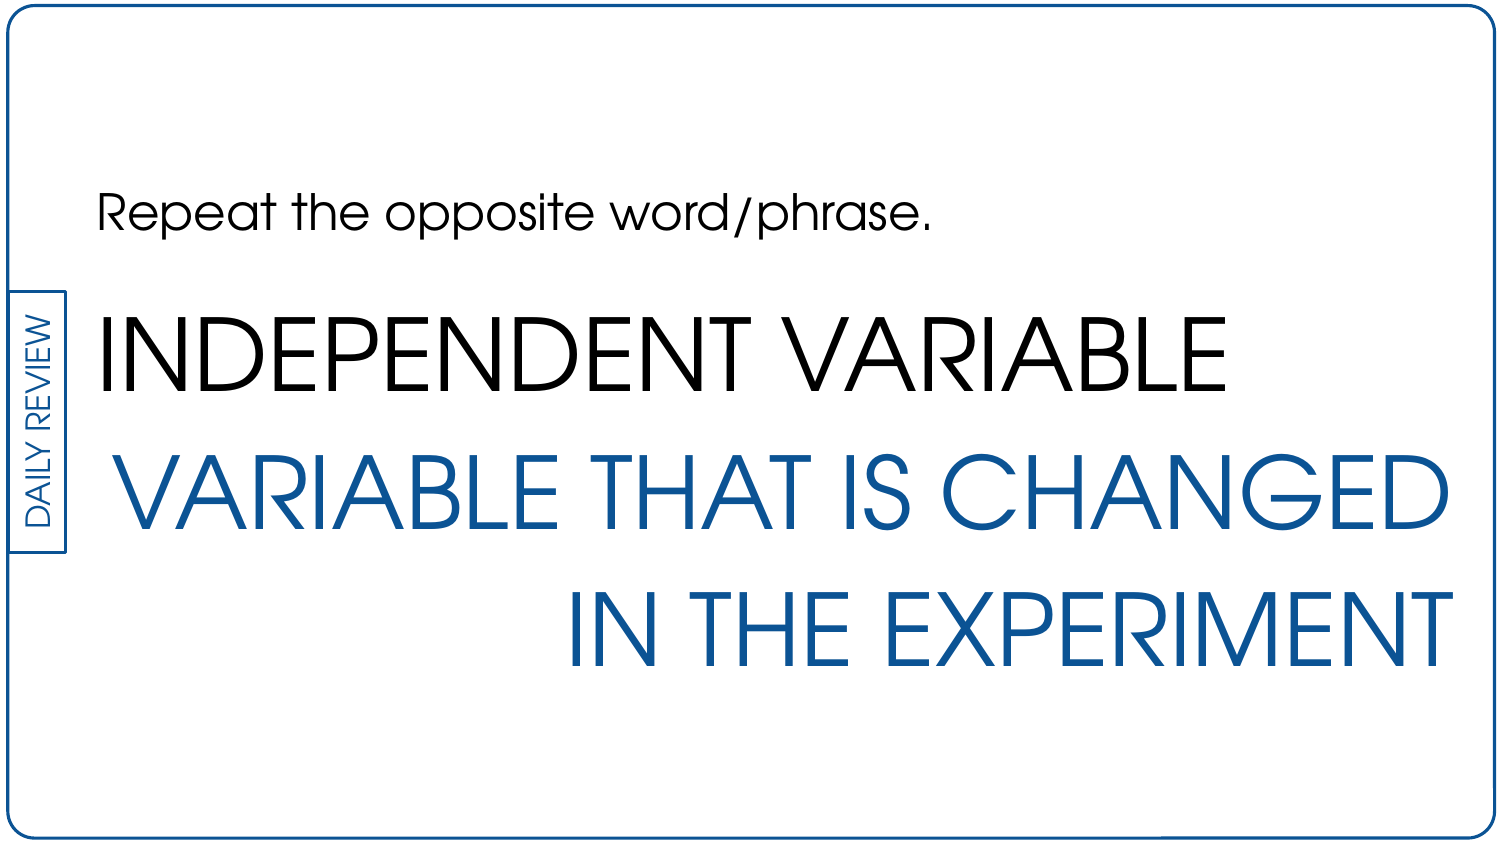

Repeat the opposite word/phrase.
INDEPENDENT VARIABLE
VARIABLE THAT IS CHANGED IN THE EXPERIMENT